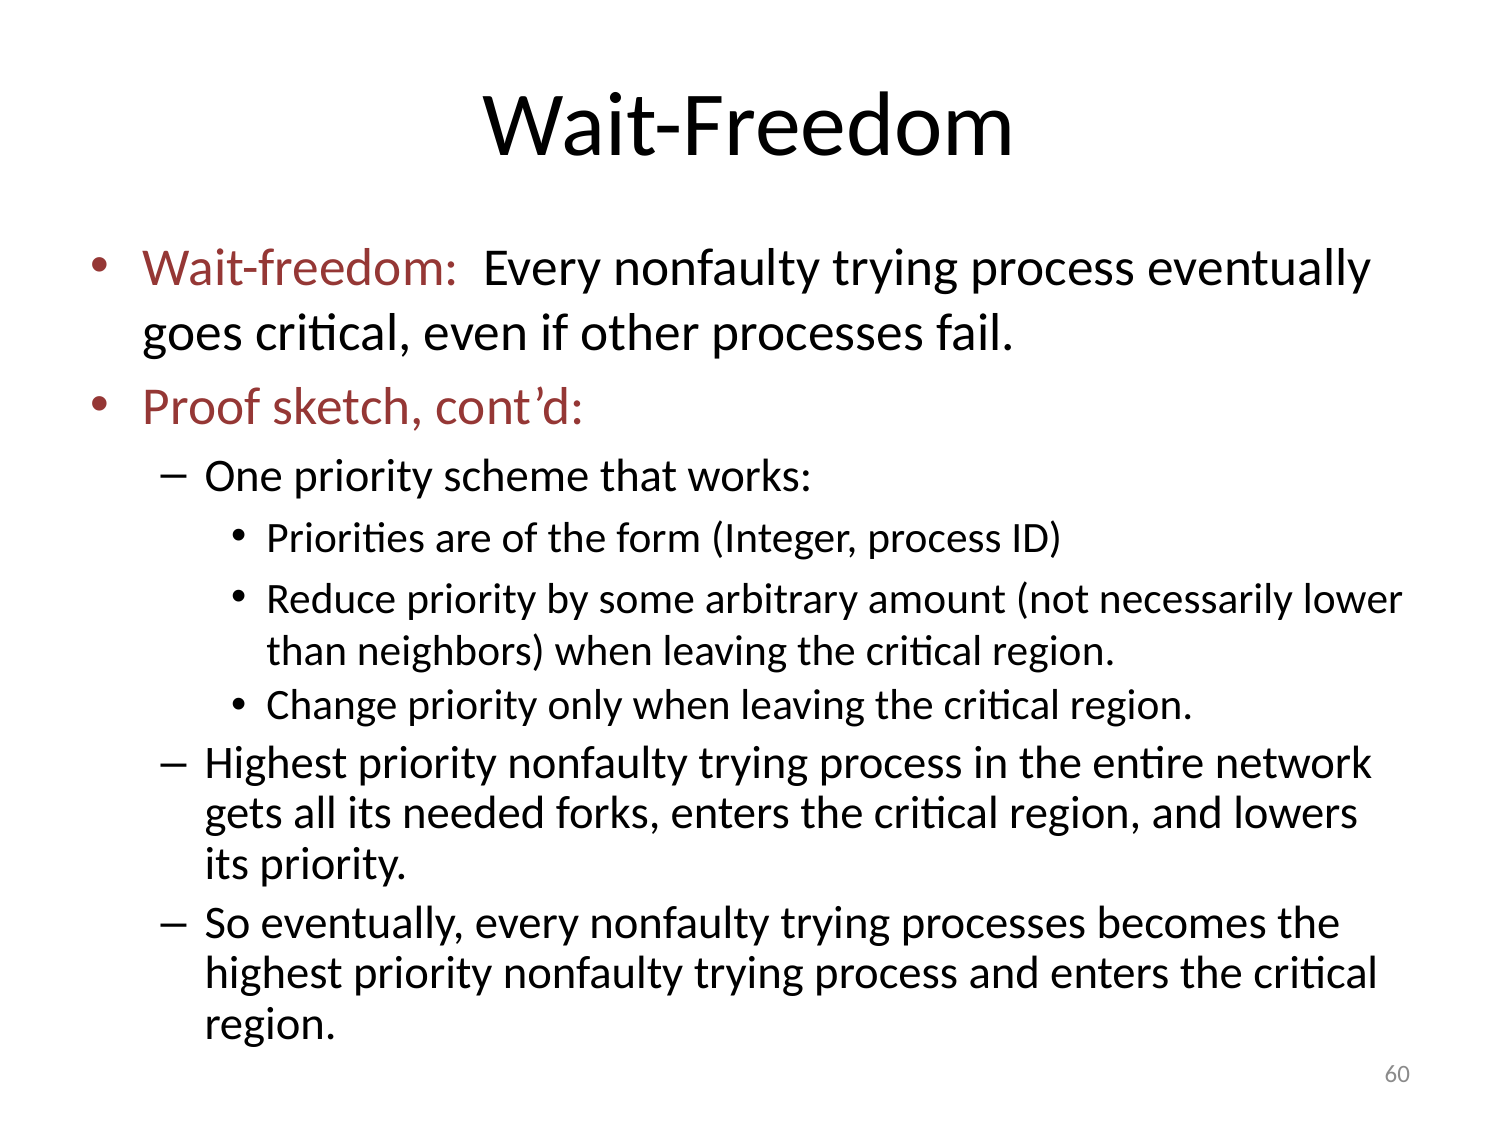

# Wait-Freedom
Wait-freedom:  Every nonfaulty trying process eventually goes critical, even if other processes fail.
Proof sketch, cont’d:
One priority scheme that works:
Priorities are of the form (Integer, process ID)
Reduce priority by some arbitrary amount (not necessarily lower than neighbors) when leaving the critical region.
Change priority only when leaving the critical region.
Highest priority nonfaulty trying process in the entire network gets all its needed forks, enters the critical region, and lowers its priority.
So eventually, every nonfaulty trying processes becomes the highest priority nonfaulty trying process and enters the critical region.

60